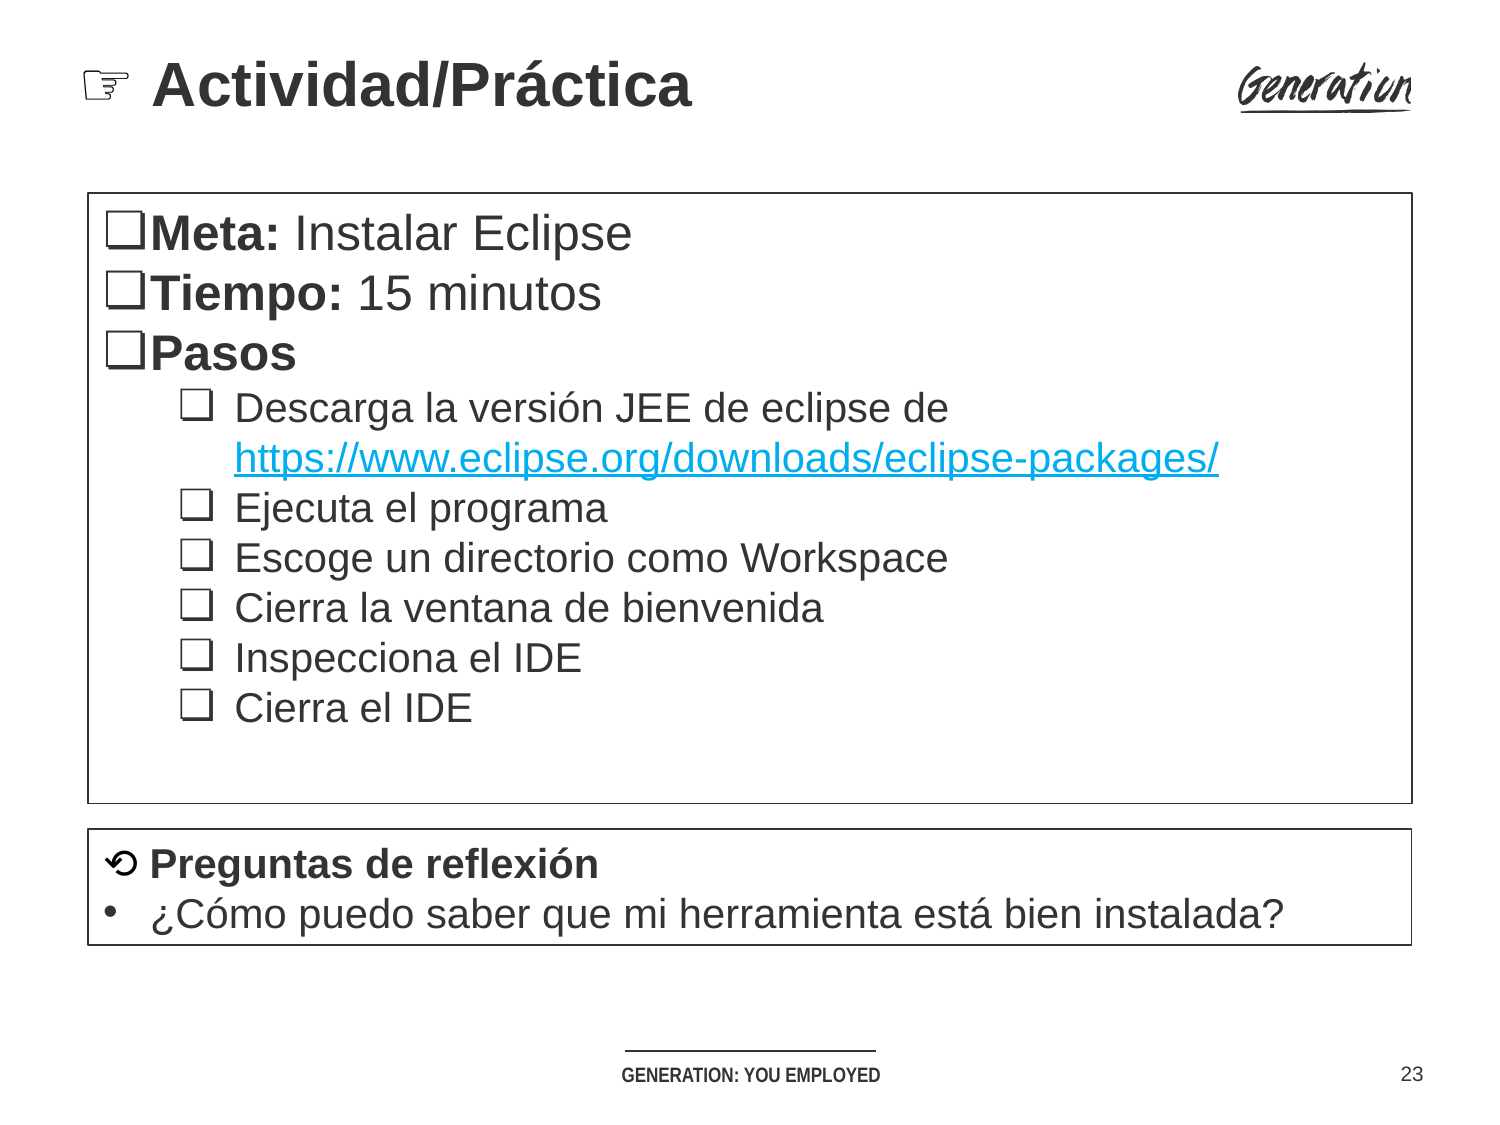

# ☞ Actividad/Práctica
Meta: Instalar Eclipse
Tiempo: 15 minutos
Pasos
Descarga la versión JEE de eclipse de https://www.eclipse.org/downloads/eclipse-packages/
Ejecuta el programa
Escoge un directorio como Workspace
Cierra la ventana de bienvenida
Inspecciona el IDE
Cierra el IDE
⟲ Preguntas de reflexión
¿Cómo puedo saber que mi herramienta está bien instalada?